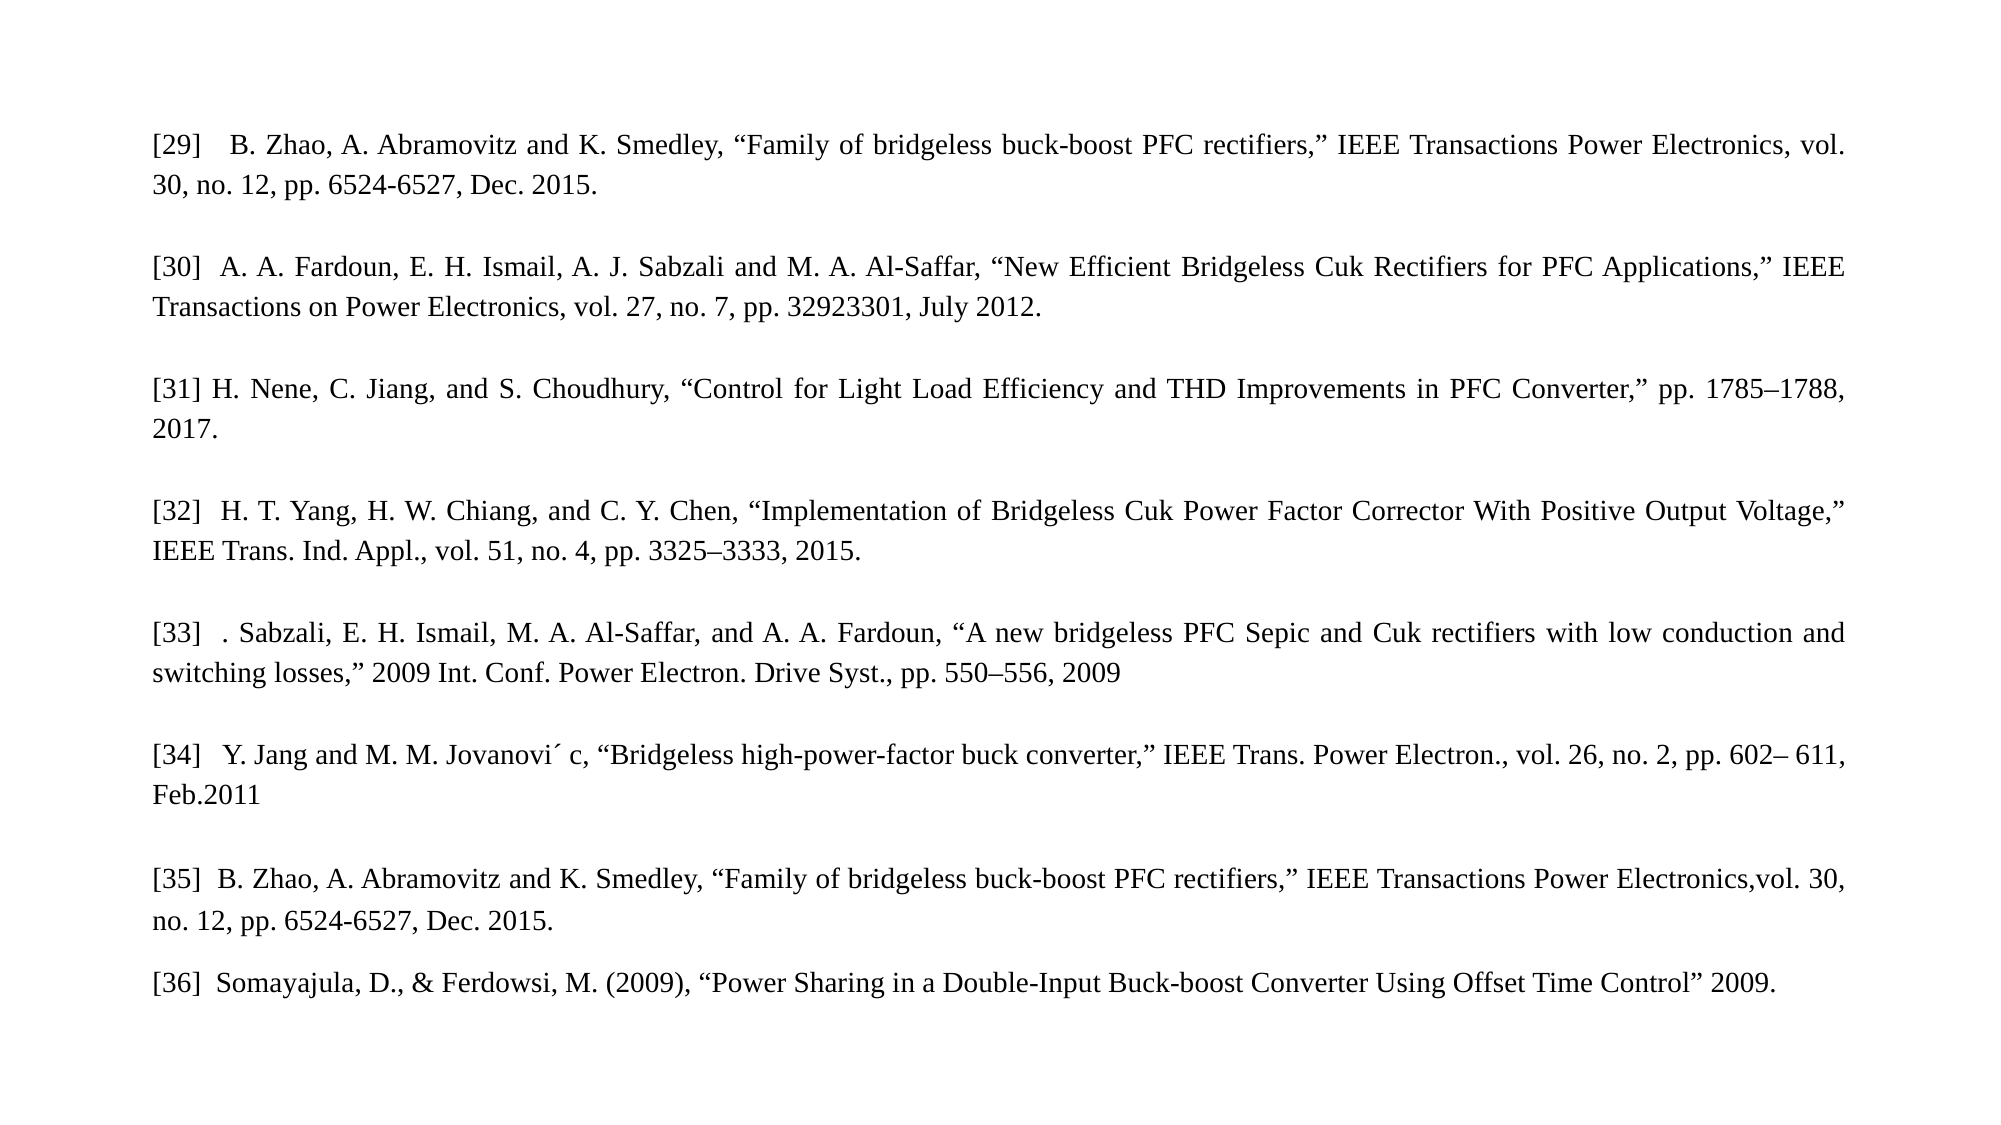

[29]   B. Zhao, A. Abramovitz and K. Smedley, “Family of bridgeless buck-boost PFC rectifiers,” IEEE Transactions Power Electronics, vol. 30, no. 12, pp. 6524-6527, Dec. 2015.
[30]  A. A. Fardoun, E. H. Ismail, A. J. Sabzali and M. A. Al-Saffar, “New Efficient Bridgeless Cuk Rectifiers for PFC Applications,” IEEE Transactions on Power Electronics, vol. 27, no. 7, pp. 32923301, July 2012.
[31] H. Nene, C. Jiang, and S. Choudhury, “Control for Light Load Efficiency and THD Improvements in PFC Converter,” pp. 1785–1788, 2017.
[32]  H. T. Yang, H. W. Chiang, and C. Y. Chen, “Implementation of Bridgeless Cuk Power Factor Corrector With Positive Output Voltage,” IEEE Trans. Ind. Appl., vol. 51, no. 4, pp. 3325–3333, 2015.
[33]  . Sabzali, E. H. Ismail, M. A. Al-Saffar, and A. A. Fardoun, “A new bridgeless PFC Sepic and Cuk rectifiers with low conduction and switching losses,” 2009 Int. Conf. Power Electron. Drive Syst., pp. 550–556, 2009
[34]   Y. Jang and M. M. Jovanovi´ c, “Bridgeless high-power-factor buck converter,” IEEE Trans. Power Electron., vol. 26, no. 2, pp. 602– 611, Feb.2011
[35]  B. Zhao, A. Abramovitz and K. Smedley, “Family of bridgeless buck-boost PFC rectifiers,” IEEE Transactions Power Electronics,vol. 30, no. 12, pp. 6524-6527, Dec. 2015.
[36]  Somayajula, D., & Ferdowsi, M. (2009), “Power Sharing in a Double-Input Buck-boost Converter Using Offset Time Control” 2009.